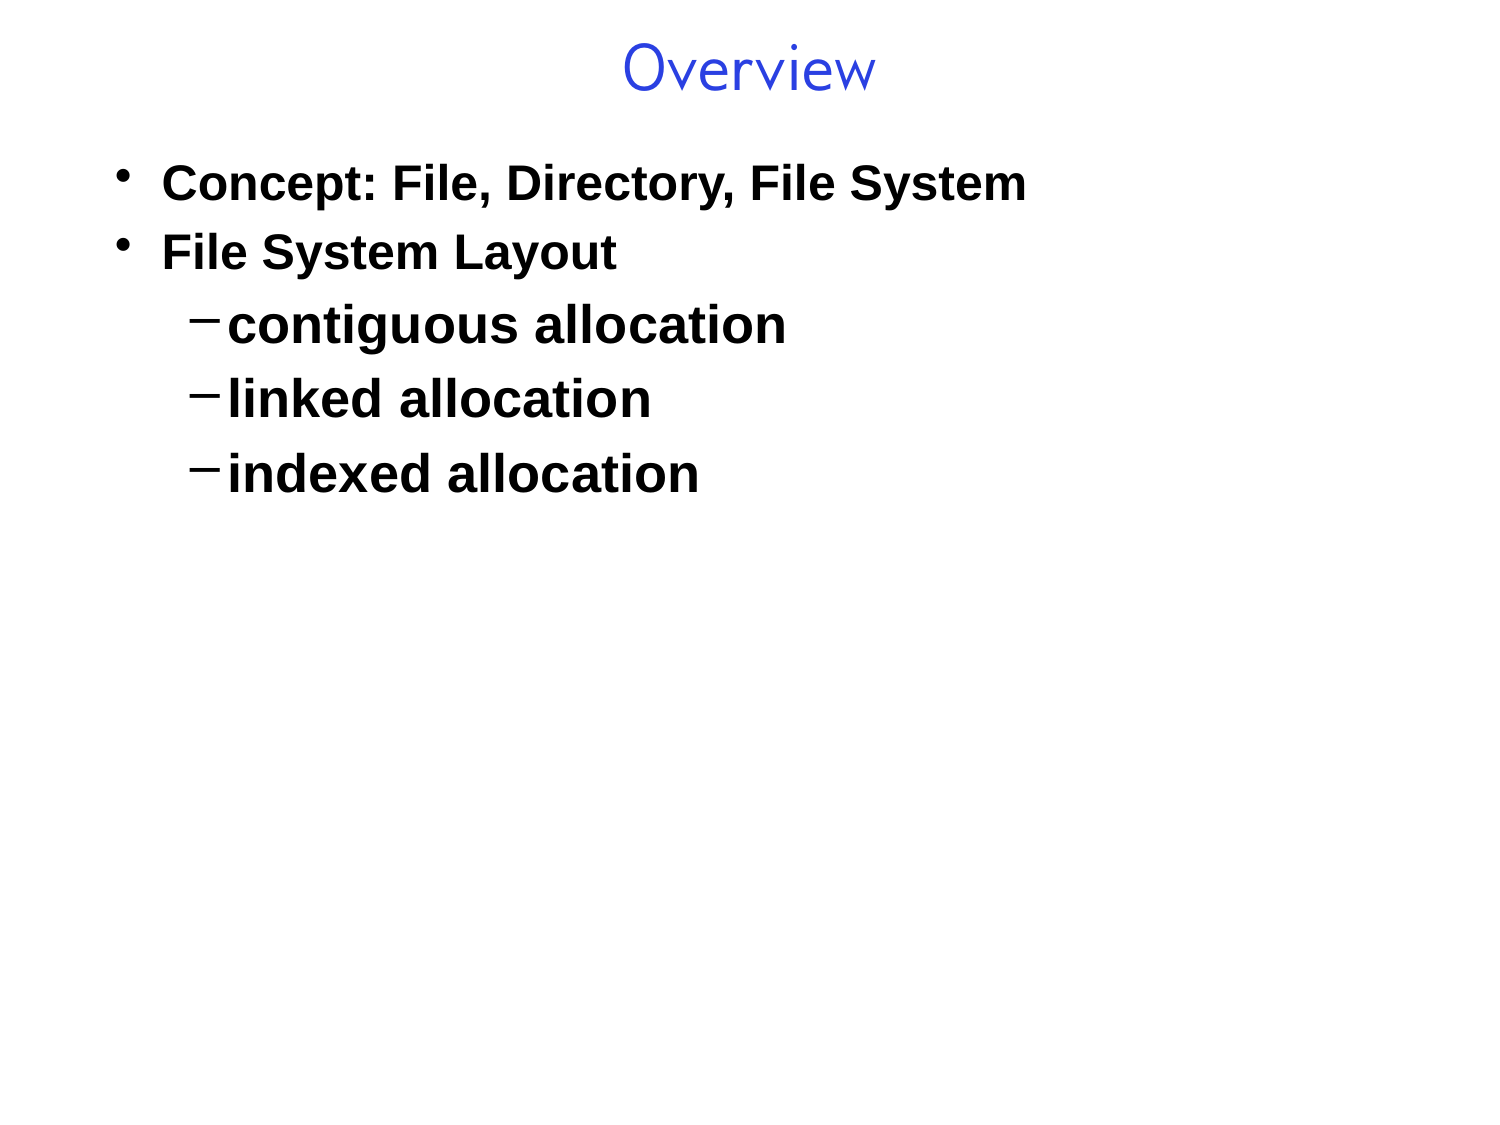

# Overview
Concept: File, Directory, File System
File System Layout
contiguous allocation
linked allocation
indexed allocation